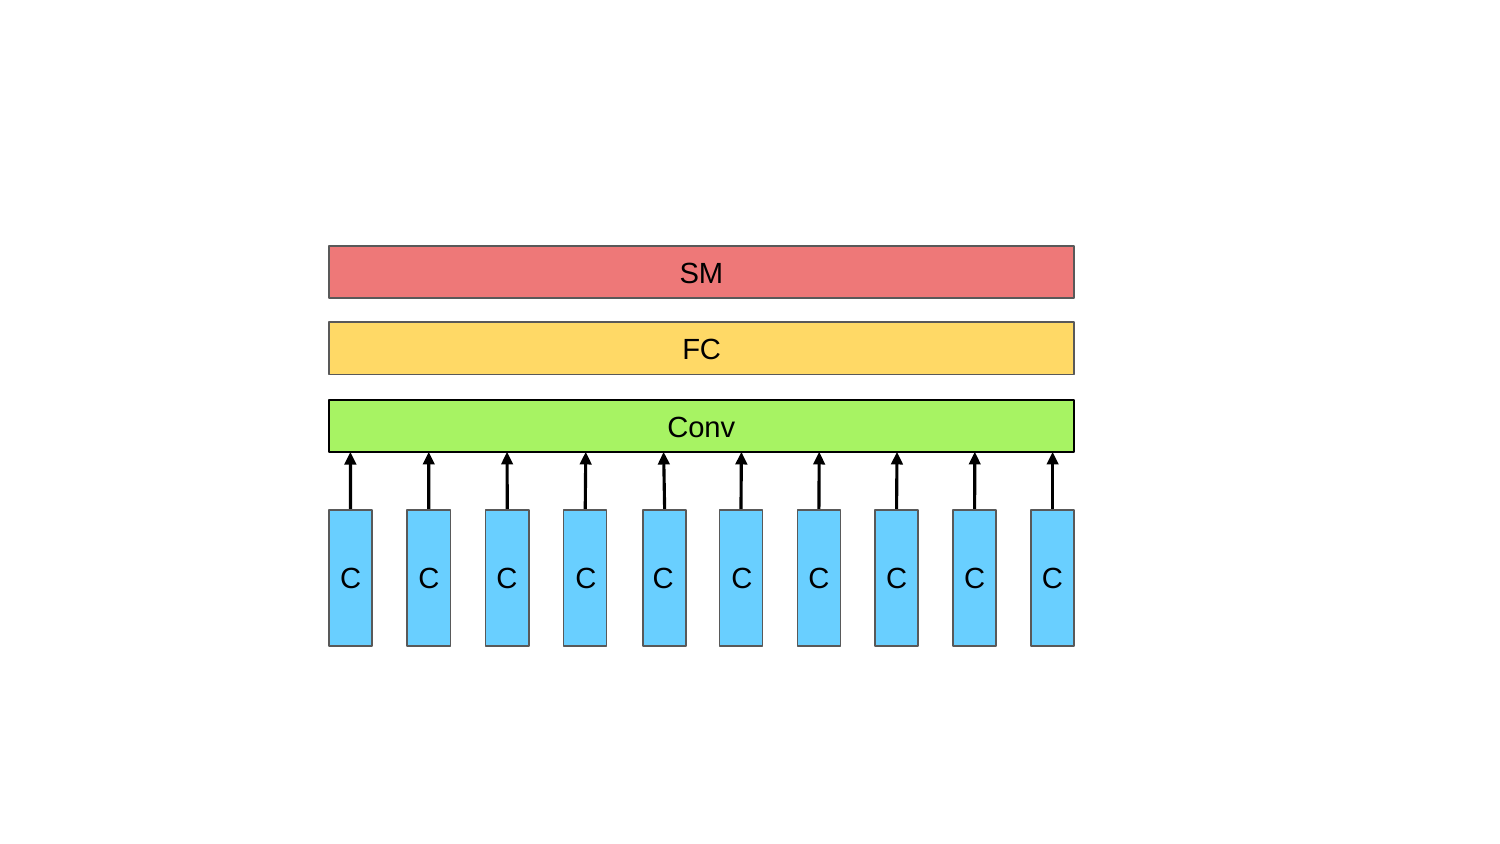

SM
FC
Conv

C
C
C
C
C
C
C
C
C
C